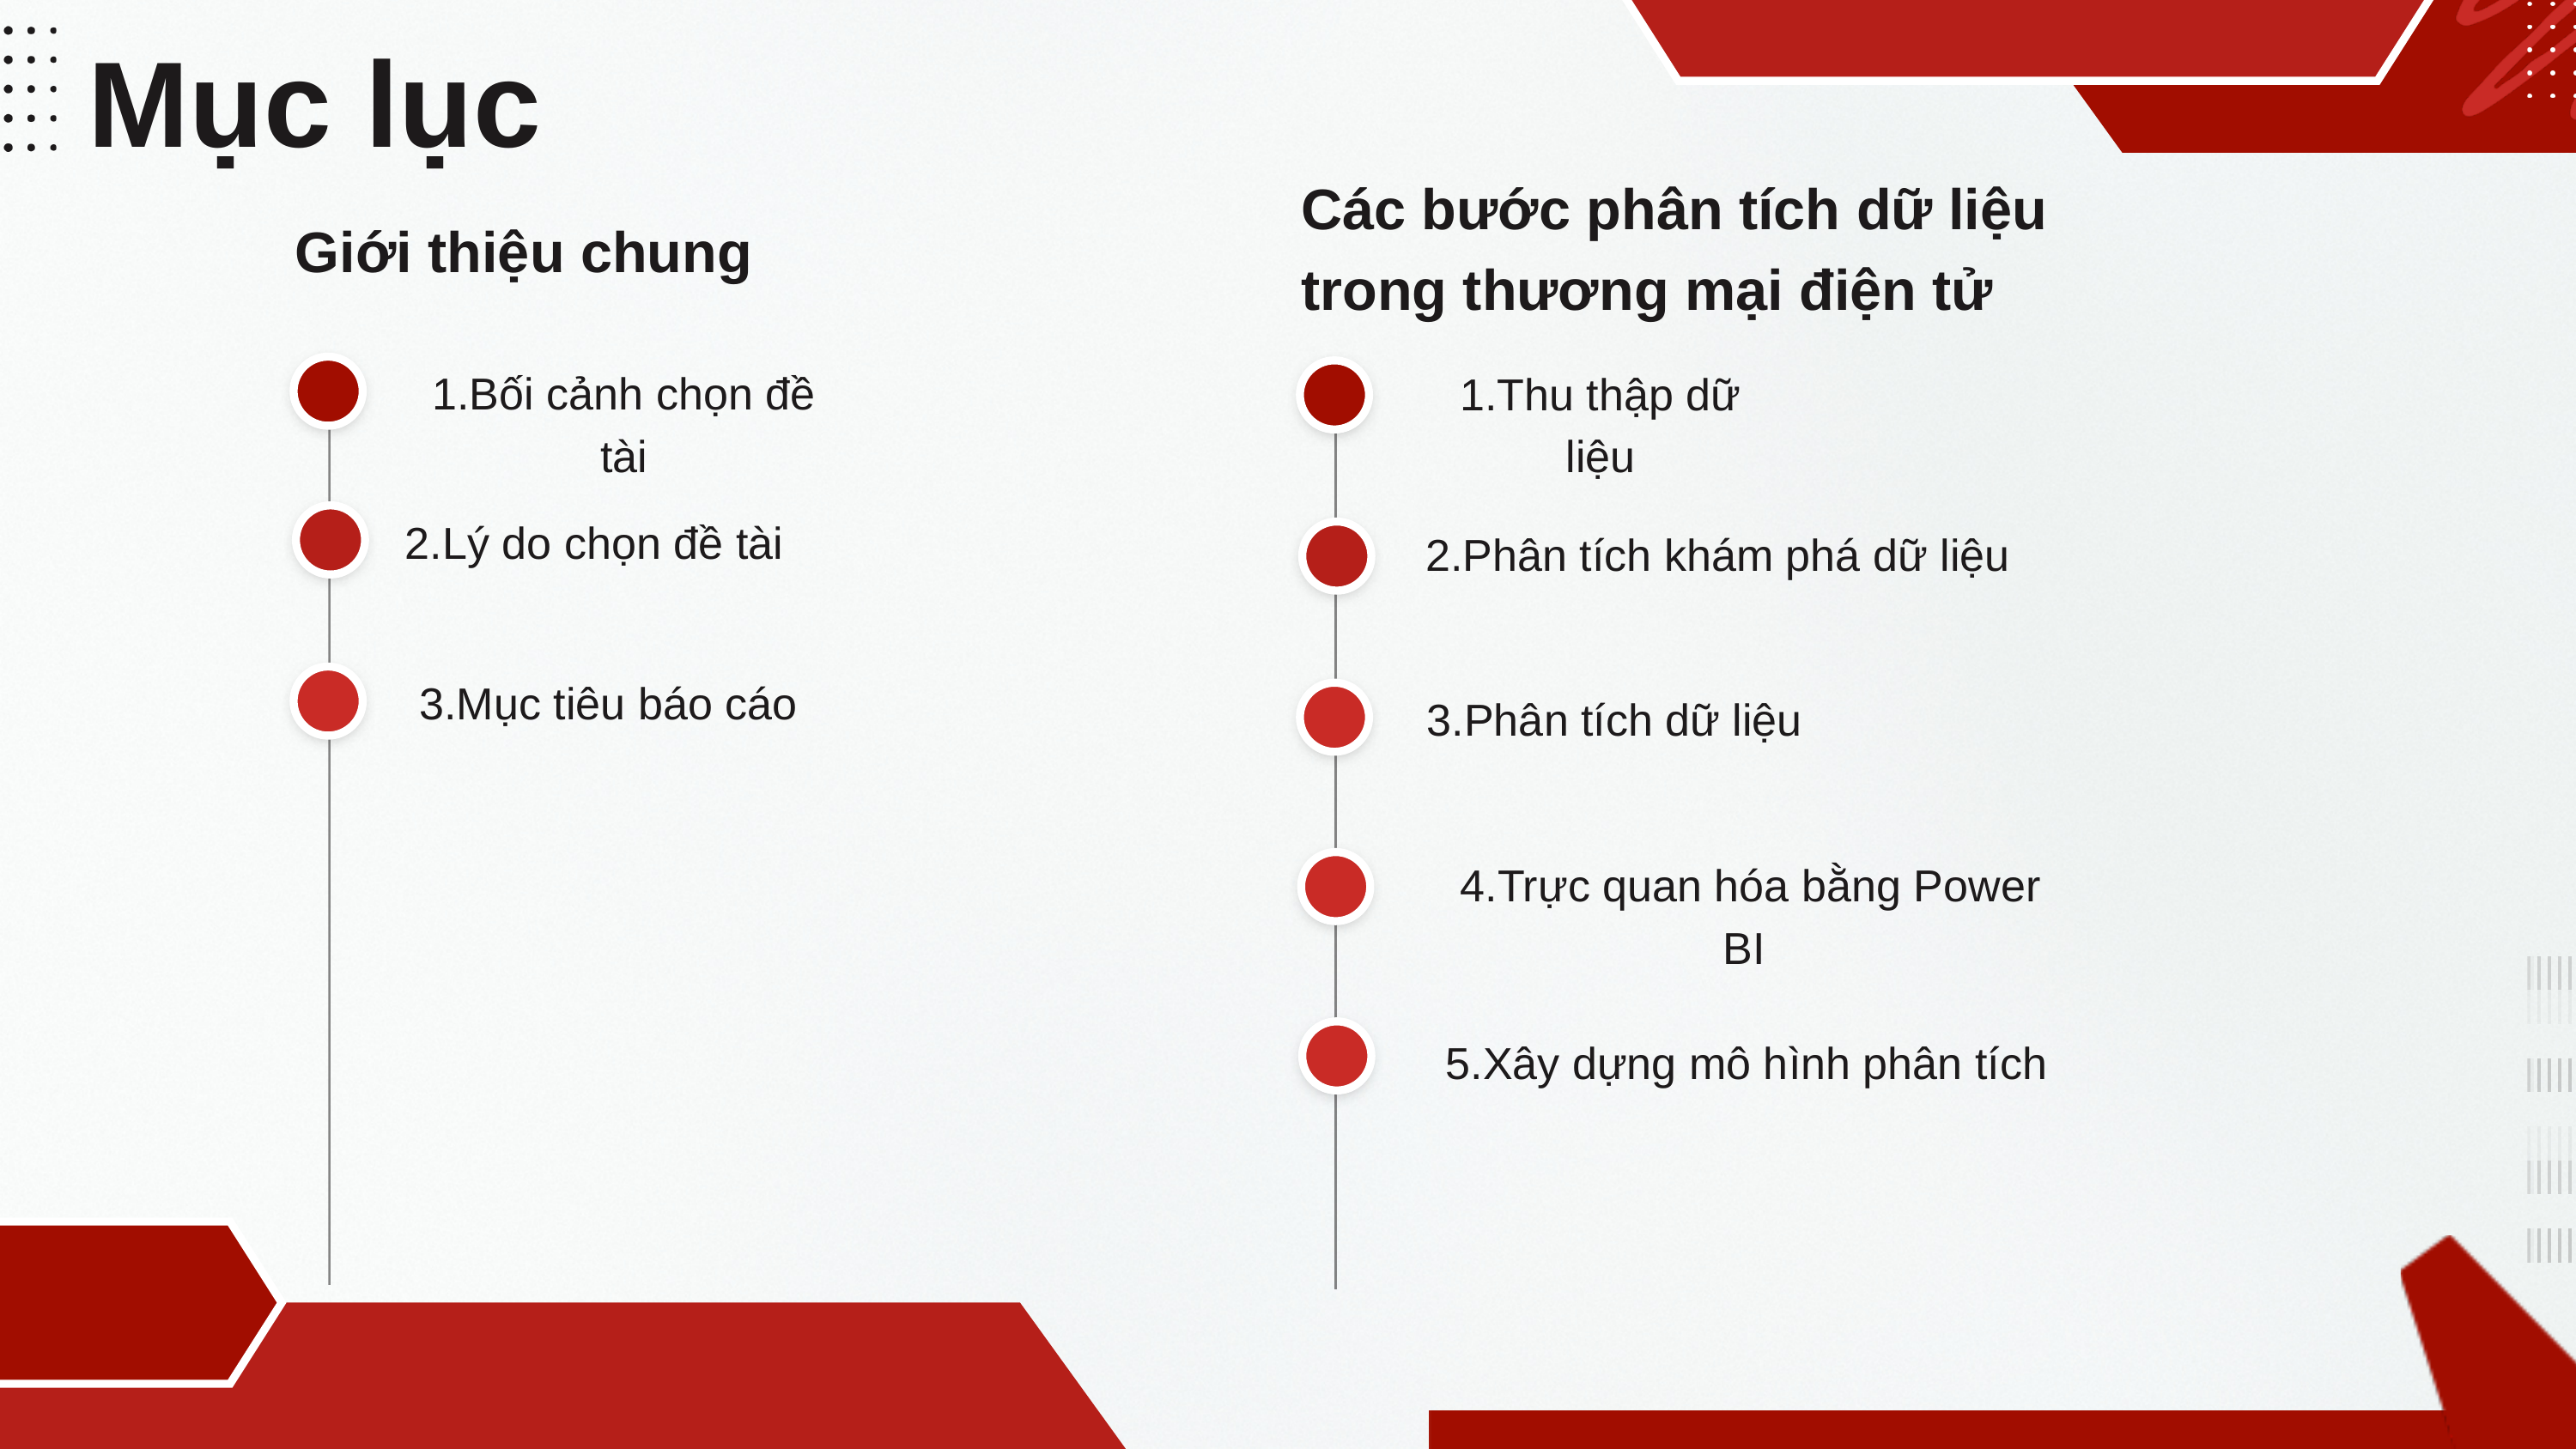

Mục lục

Các bước phân tích dữ liệu trong thương mại điện tử
 Giới thiệu chung

1.Bối cảnh chọn đề tài

1.Thu thập dữ liệu

2.Lý do chọn đề tài

 2.Phân tích khám phá dữ liệu

 3.Mục tiêu báo cáo

 3.Phân tích dữ liệu

 4.Trực quan hóa bằng Power BI

 5.Xây dựng mô hình phân tích